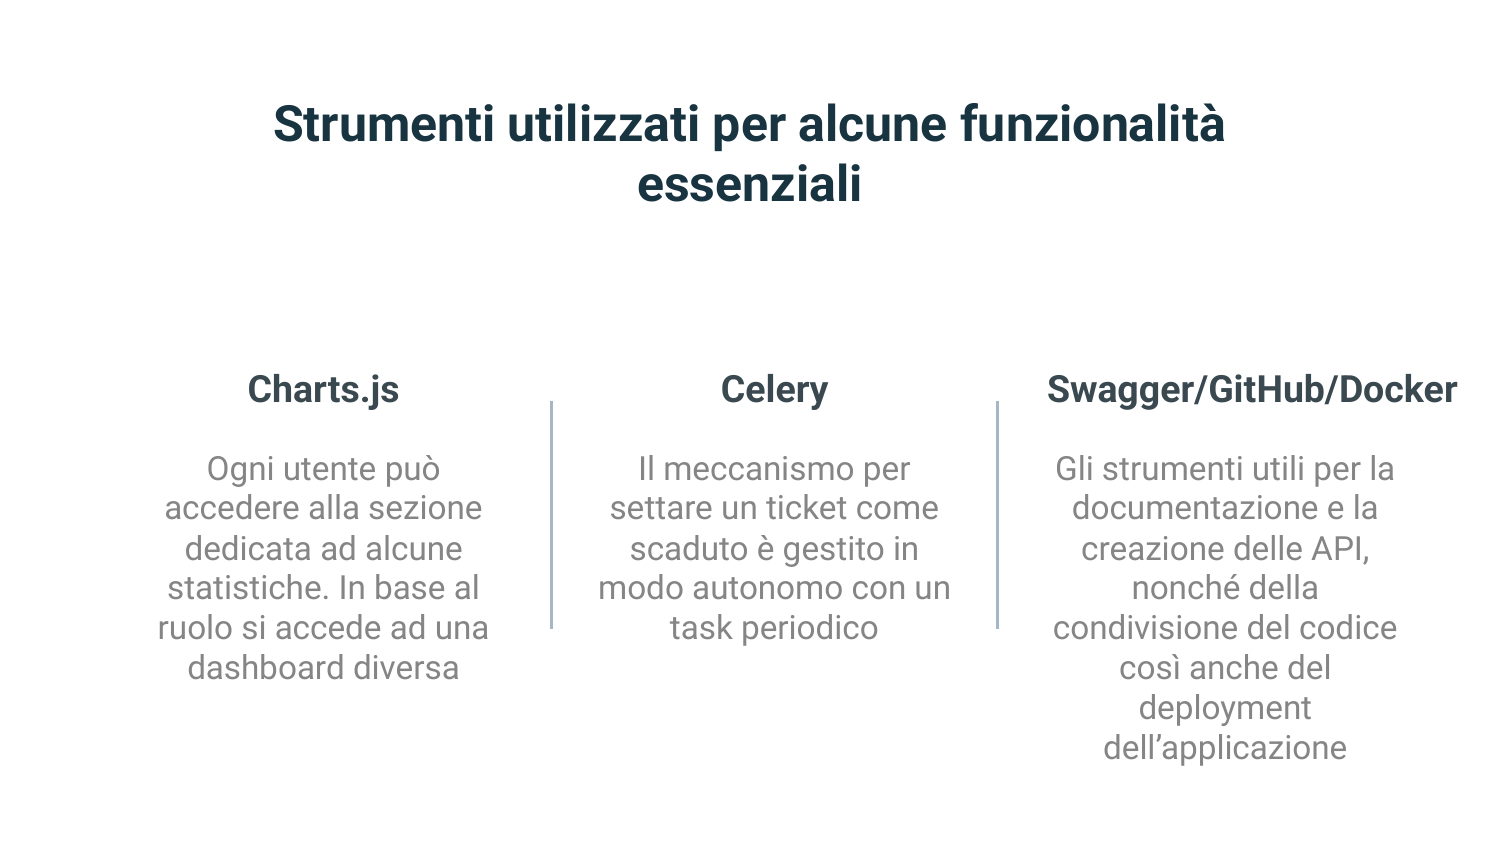

Strumenti utilizzati per alcune funzionalità essenziali
# Charts.js
Celery
Swagger/GitHub/Docker
Ogni utente può accedere alla sezione dedicata ad alcune statistiche. In base al ruolo si accede ad una dashboard diversa
Il meccanismo per settare un ticket come scaduto è gestito in modo autonomo con un task periodico
Gli strumenti utili per la documentazione e la creazione delle API, nonché della condivisione del codice così anche del deployment dell’applicazione